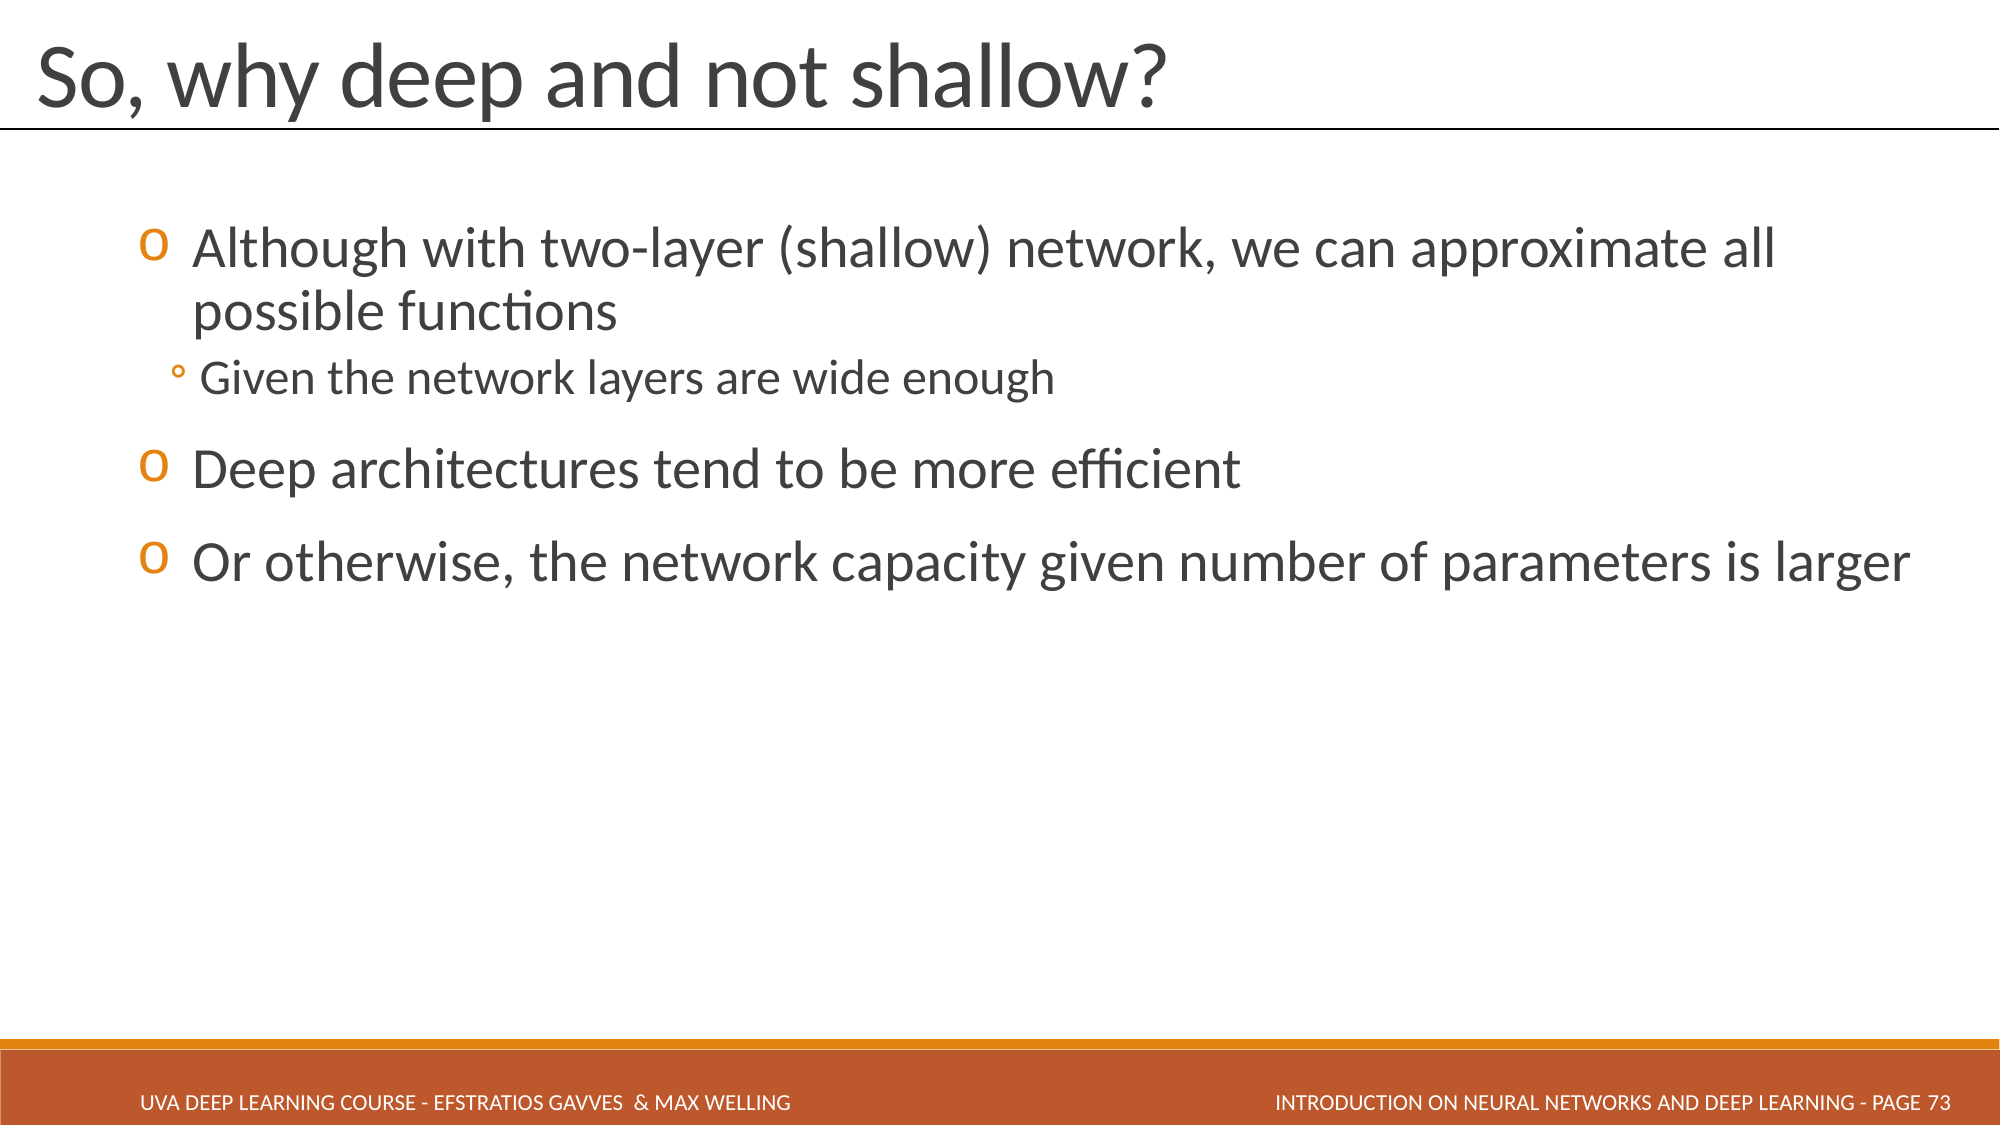

# So, why deep and not shallow?
Although with two-layer (shallow) network, we can approximate all possible functions
Given the network layers are wide enough
Deep architectures tend to be more efficient
Or otherwise, the network capacity given number of parameters is larger
INTRODUCTION ON NEURAL NETWORKS AND DEEP LEARNING - PAGE 73
UVA Deep Learning COURSE - Efstratios Gavves  & Max Welling